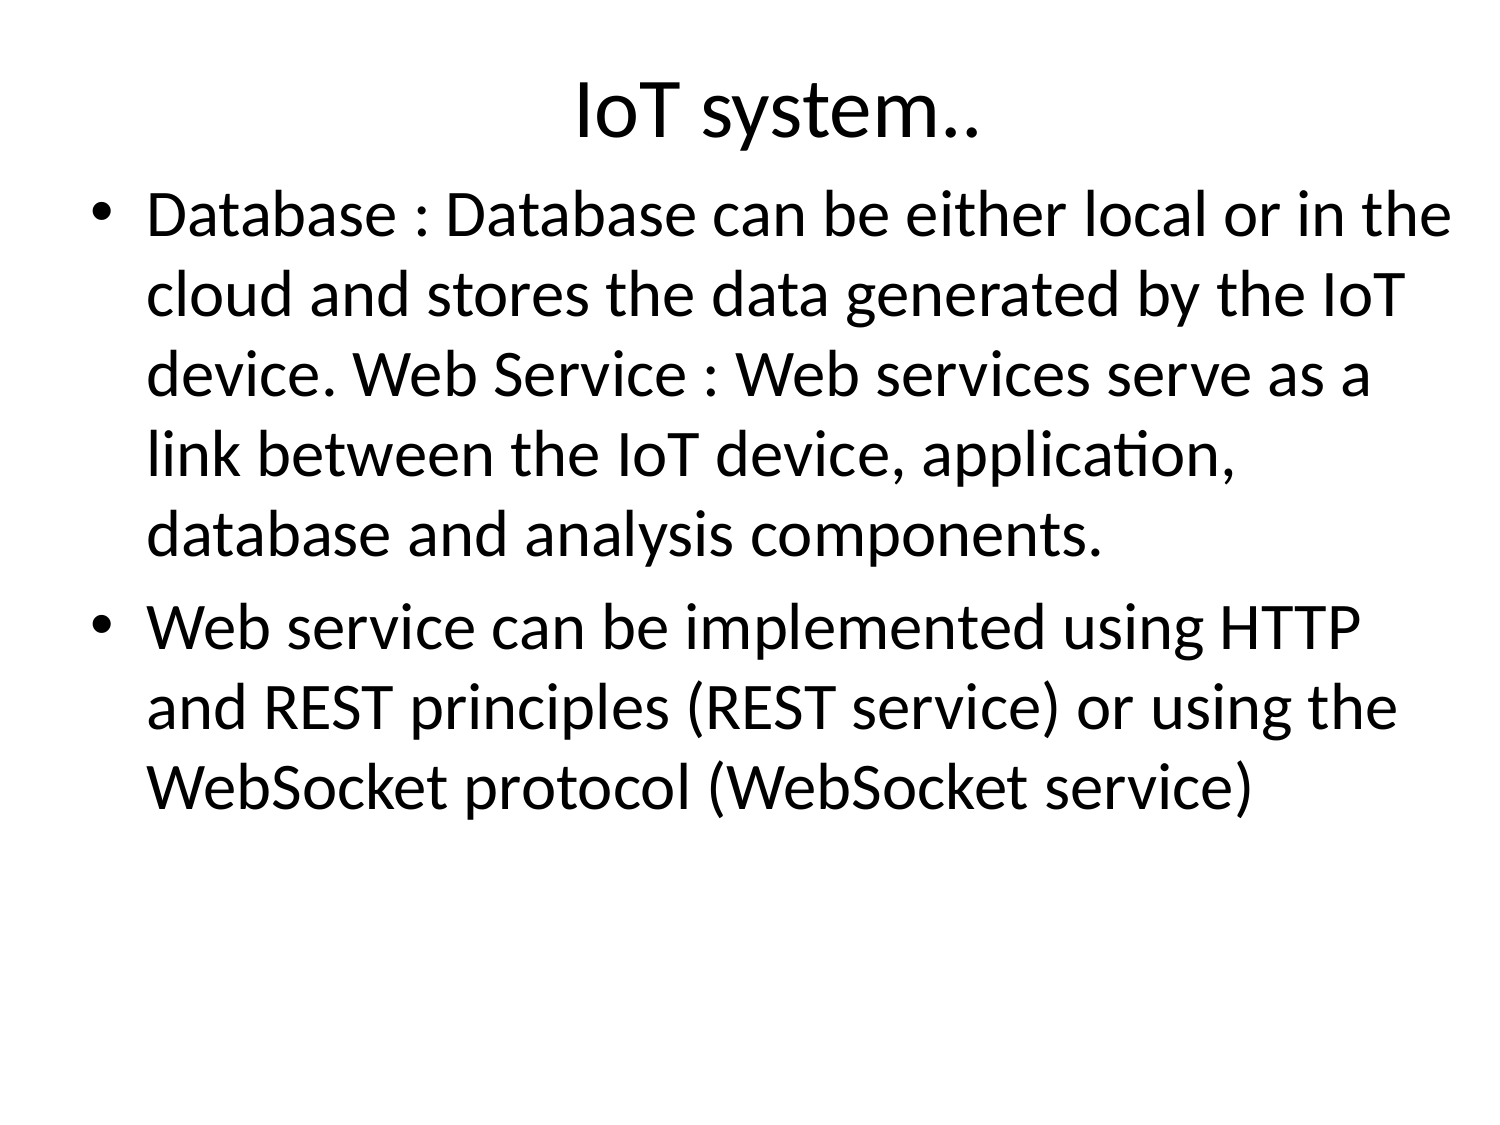

# IoT system..
Database : Database can be either local or in the cloud and stores the data generated by the IoT device. Web Service : Web services serve as a link between the IoT device, application, database and analysis components.
Web service can be implemented using HTTP and REST principles (REST service) or using the WebSocket protocol (WebSocket service)